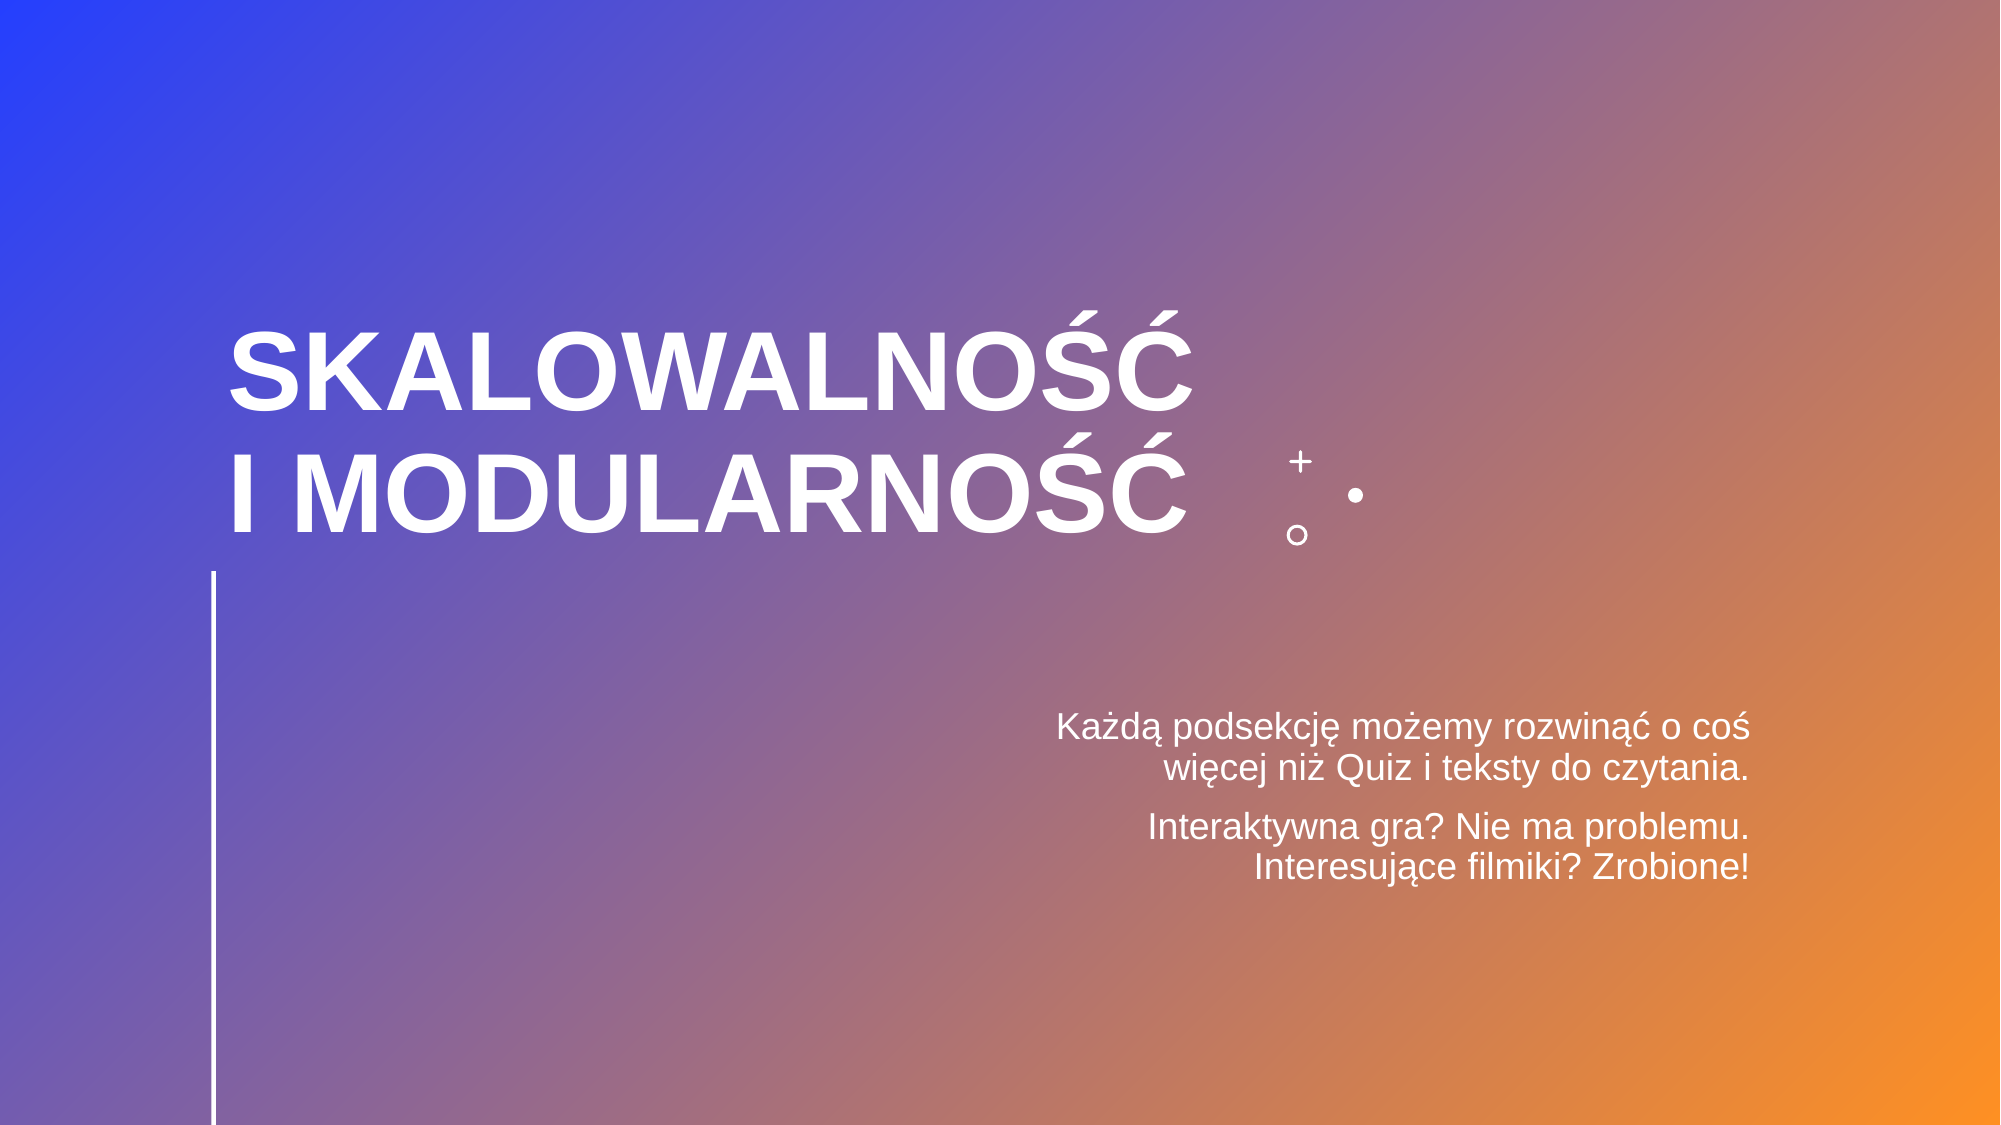

# Skalowalność i modularność
Każdą podsekcję możemy rozwinąć o coś więcej niż Quiz i teksty do czytania.
Interaktywna gra? Nie ma problemu. Interesujące filmiki? Zrobione!